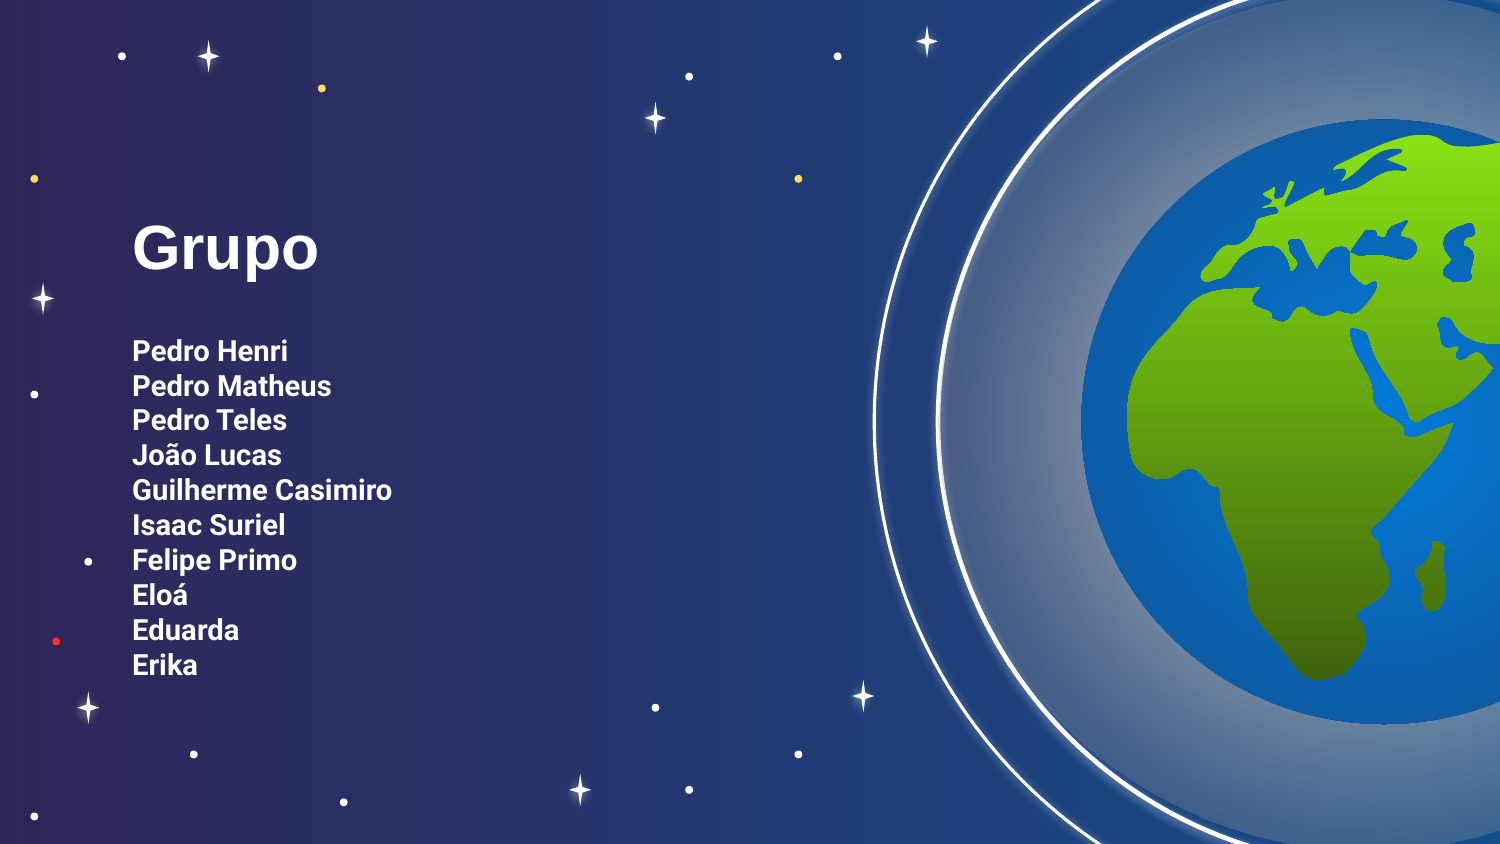

# Grupo
Pedro Henri
Pedro Matheus
Pedro Teles
João Lucas
Guilherme Casimiro
Isaac Suriel
Felipe Primo
Eloá
Eduarda
Erika